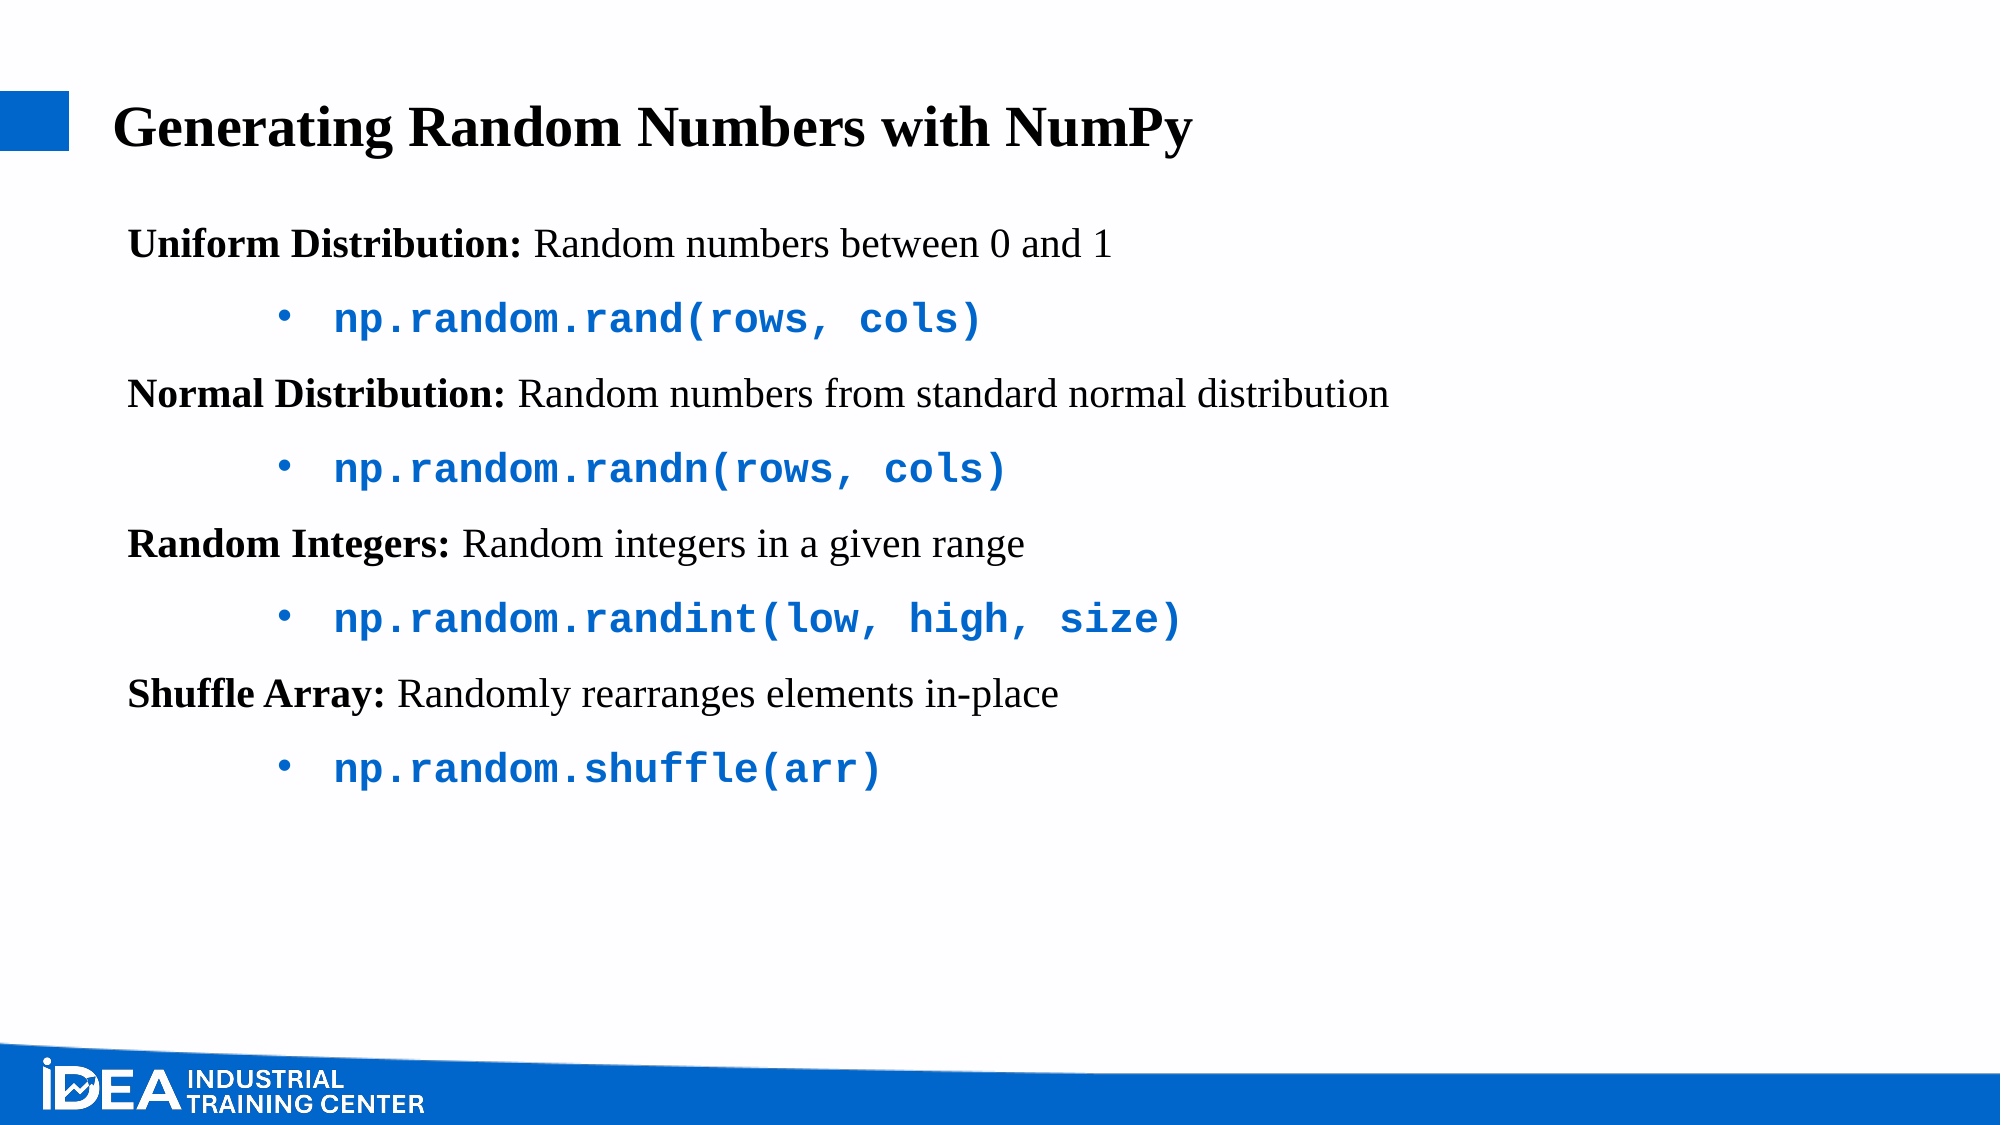

# Generating Random Numbers with NumPy
Uniform Distribution: Random numbers between 0 and 1
np.random.rand(rows, cols)
Normal Distribution: Random numbers from standard normal distribution
np.random.randn(rows, cols)
Random Integers: Random integers in a given range
np.random.randint(low, high, size)
Shuffle Array: Randomly rearranges elements in-place
np.random.shuffle(arr)